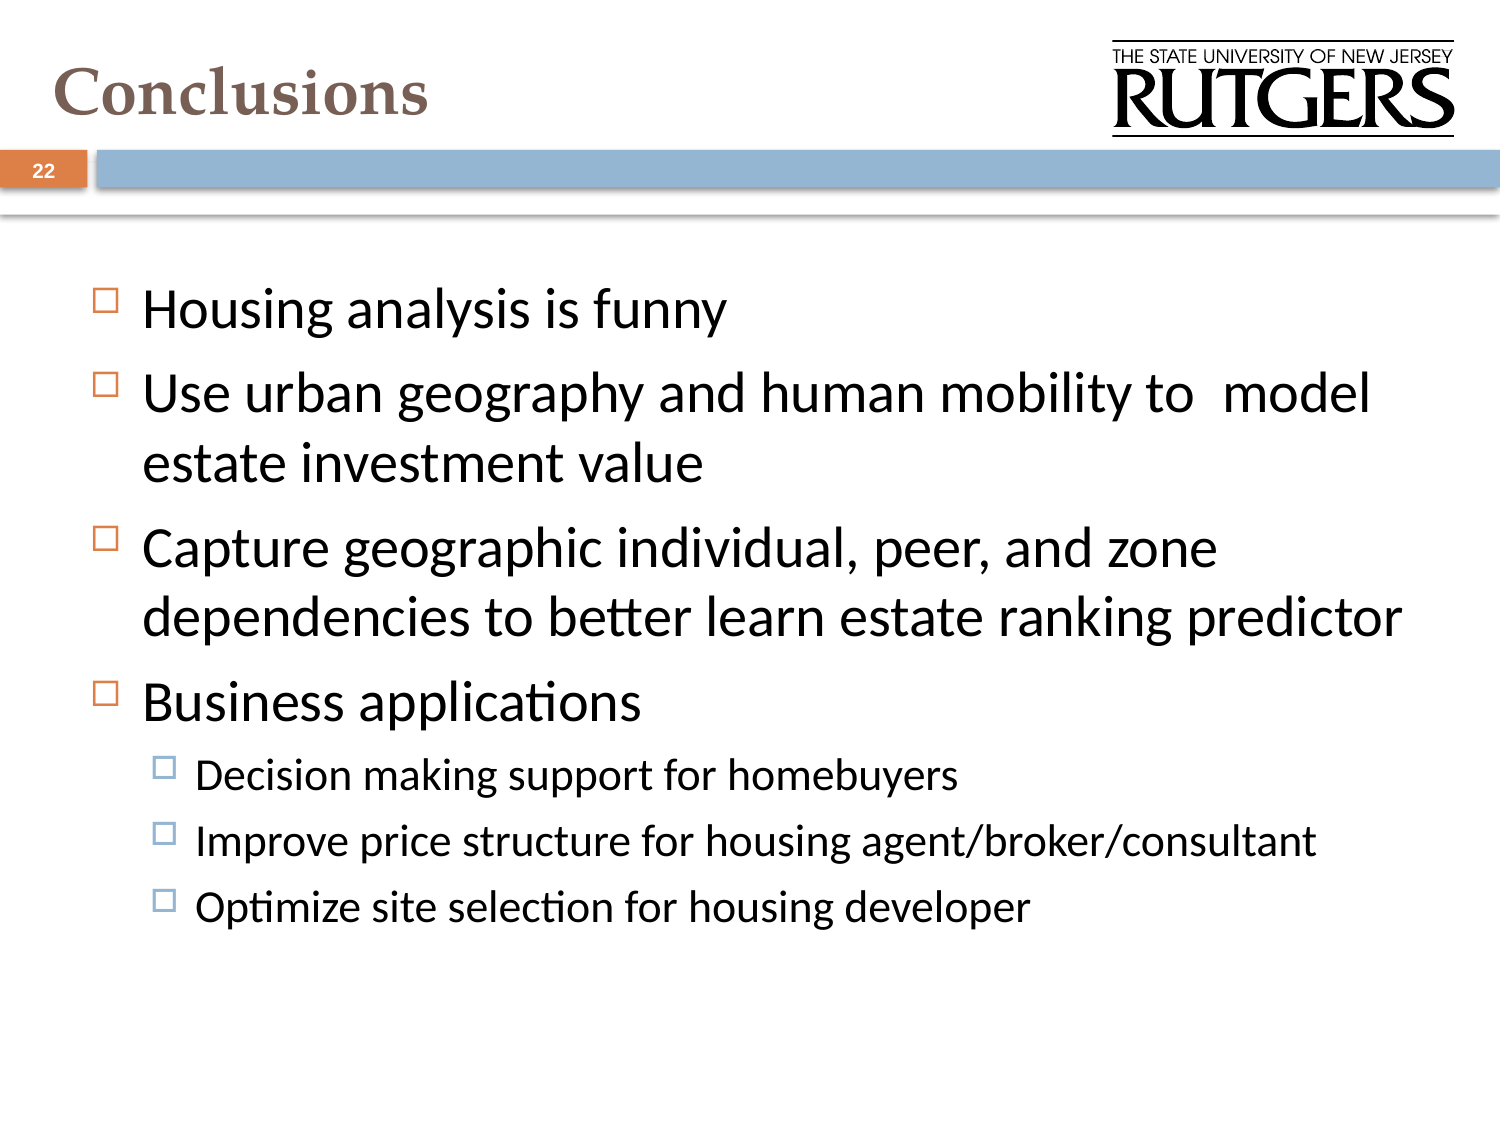

# Conclusions
22
Housing analysis is funny
Use urban geography and human mobility to  model estate investment value
Capture geographic individual, peer, and zone dependencies to better learn estate ranking predictor
Business applications
Decision making support for homebuyers
Improve price structure for housing agent/broker/consultant
Optimize site selection for housing developer